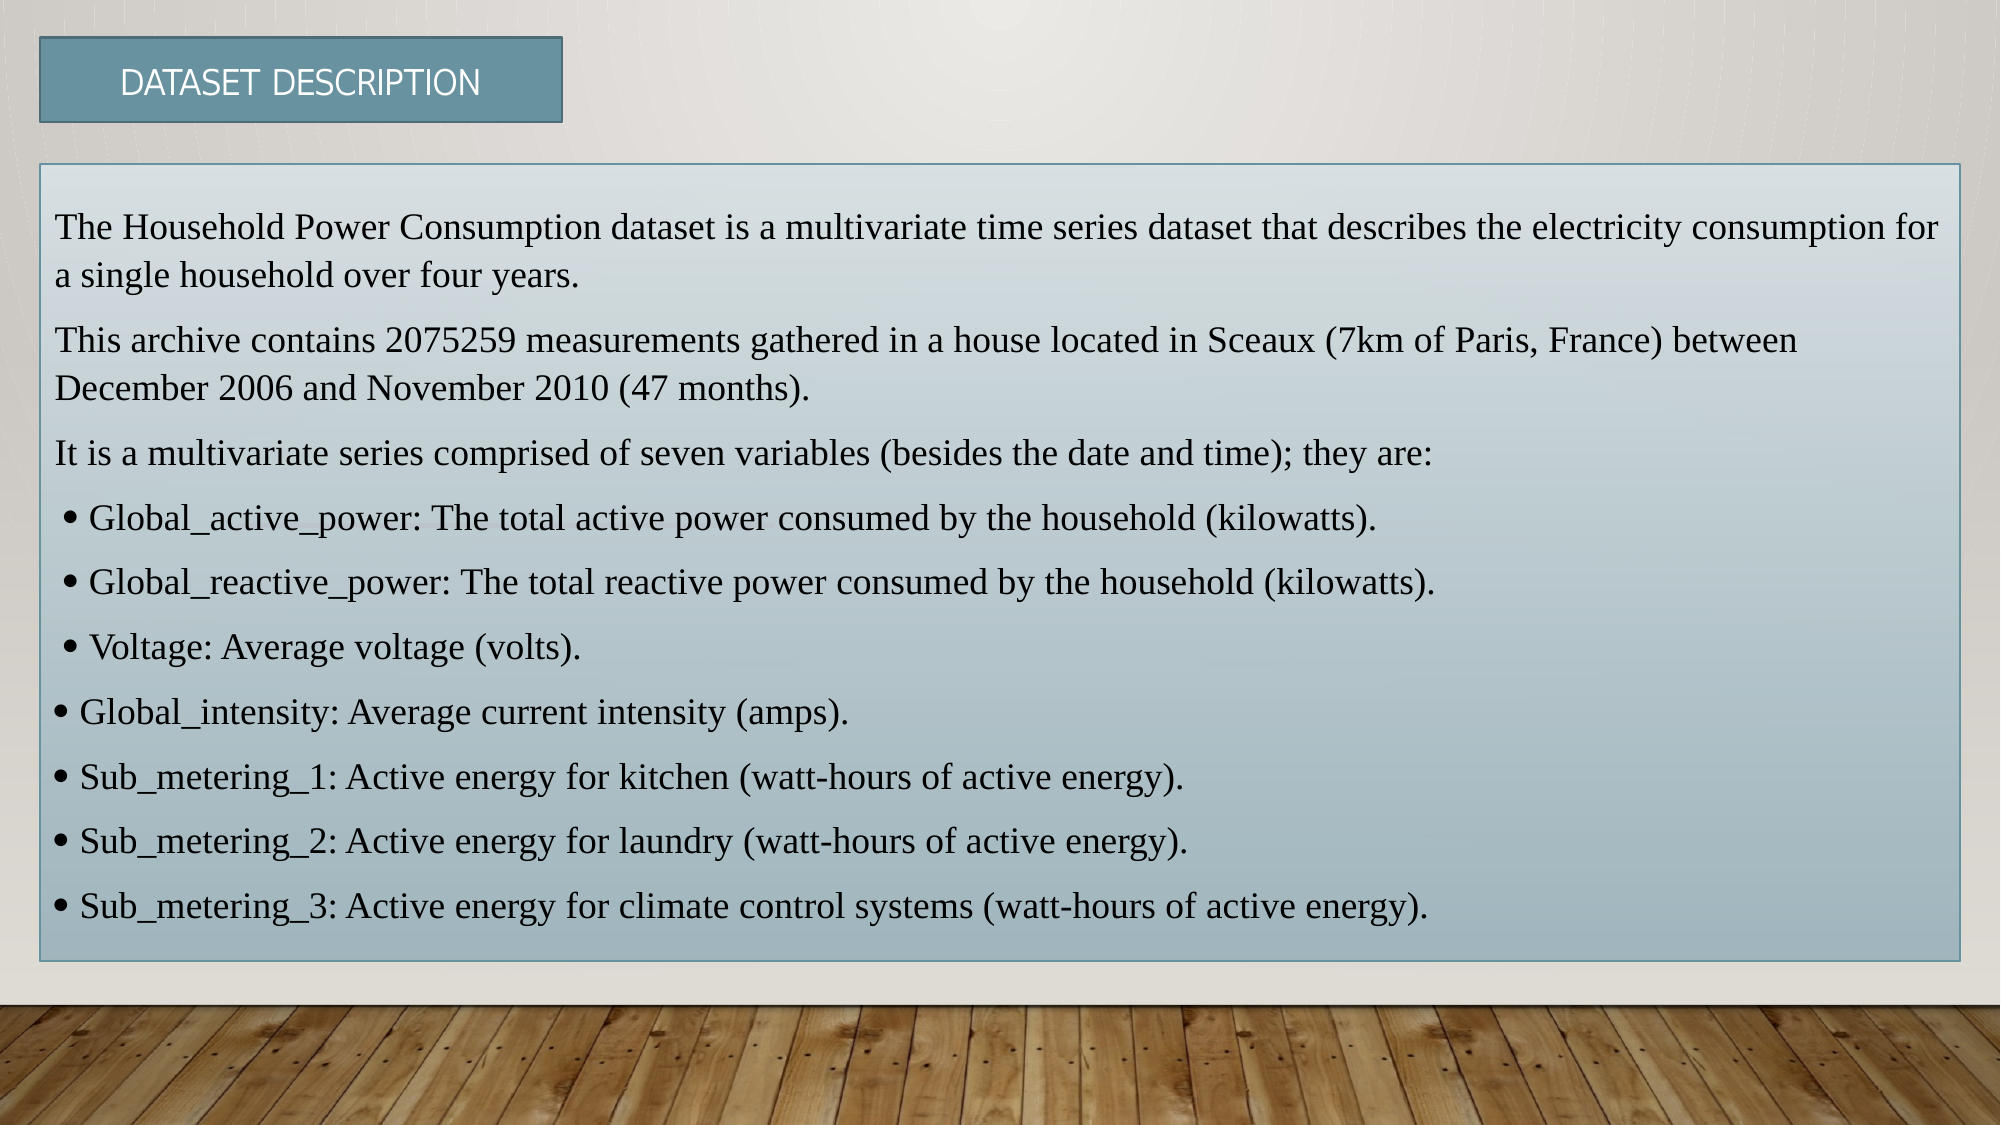

DATASET DESCRIPTION
The Household Power Consumption dataset is a multivariate time series dataset that describes the electricity consumption for a single household over four years.
This archive contains 2075259 measurements gathered in a house located in Sceaux (7km of Paris, France) between December 2006 and November 2010 (47 months).
It is a multivariate series comprised of seven variables (besides the date and time); they are:
 • Global_active_power: The total active power consumed by the household (kilowatts).
 • Global_reactive_power: The total reactive power consumed by the household (kilowatts).
 • Voltage: Average voltage (volts).
• Global_intensity: Average current intensity (amps).
• Sub_metering_1: Active energy for kitchen (watt-hours of active energy).
• Sub_metering_2: Active energy for laundry (watt-hours of active energy).
• Sub_metering_3: Active energy for climate control systems (watt-hours of active energy).